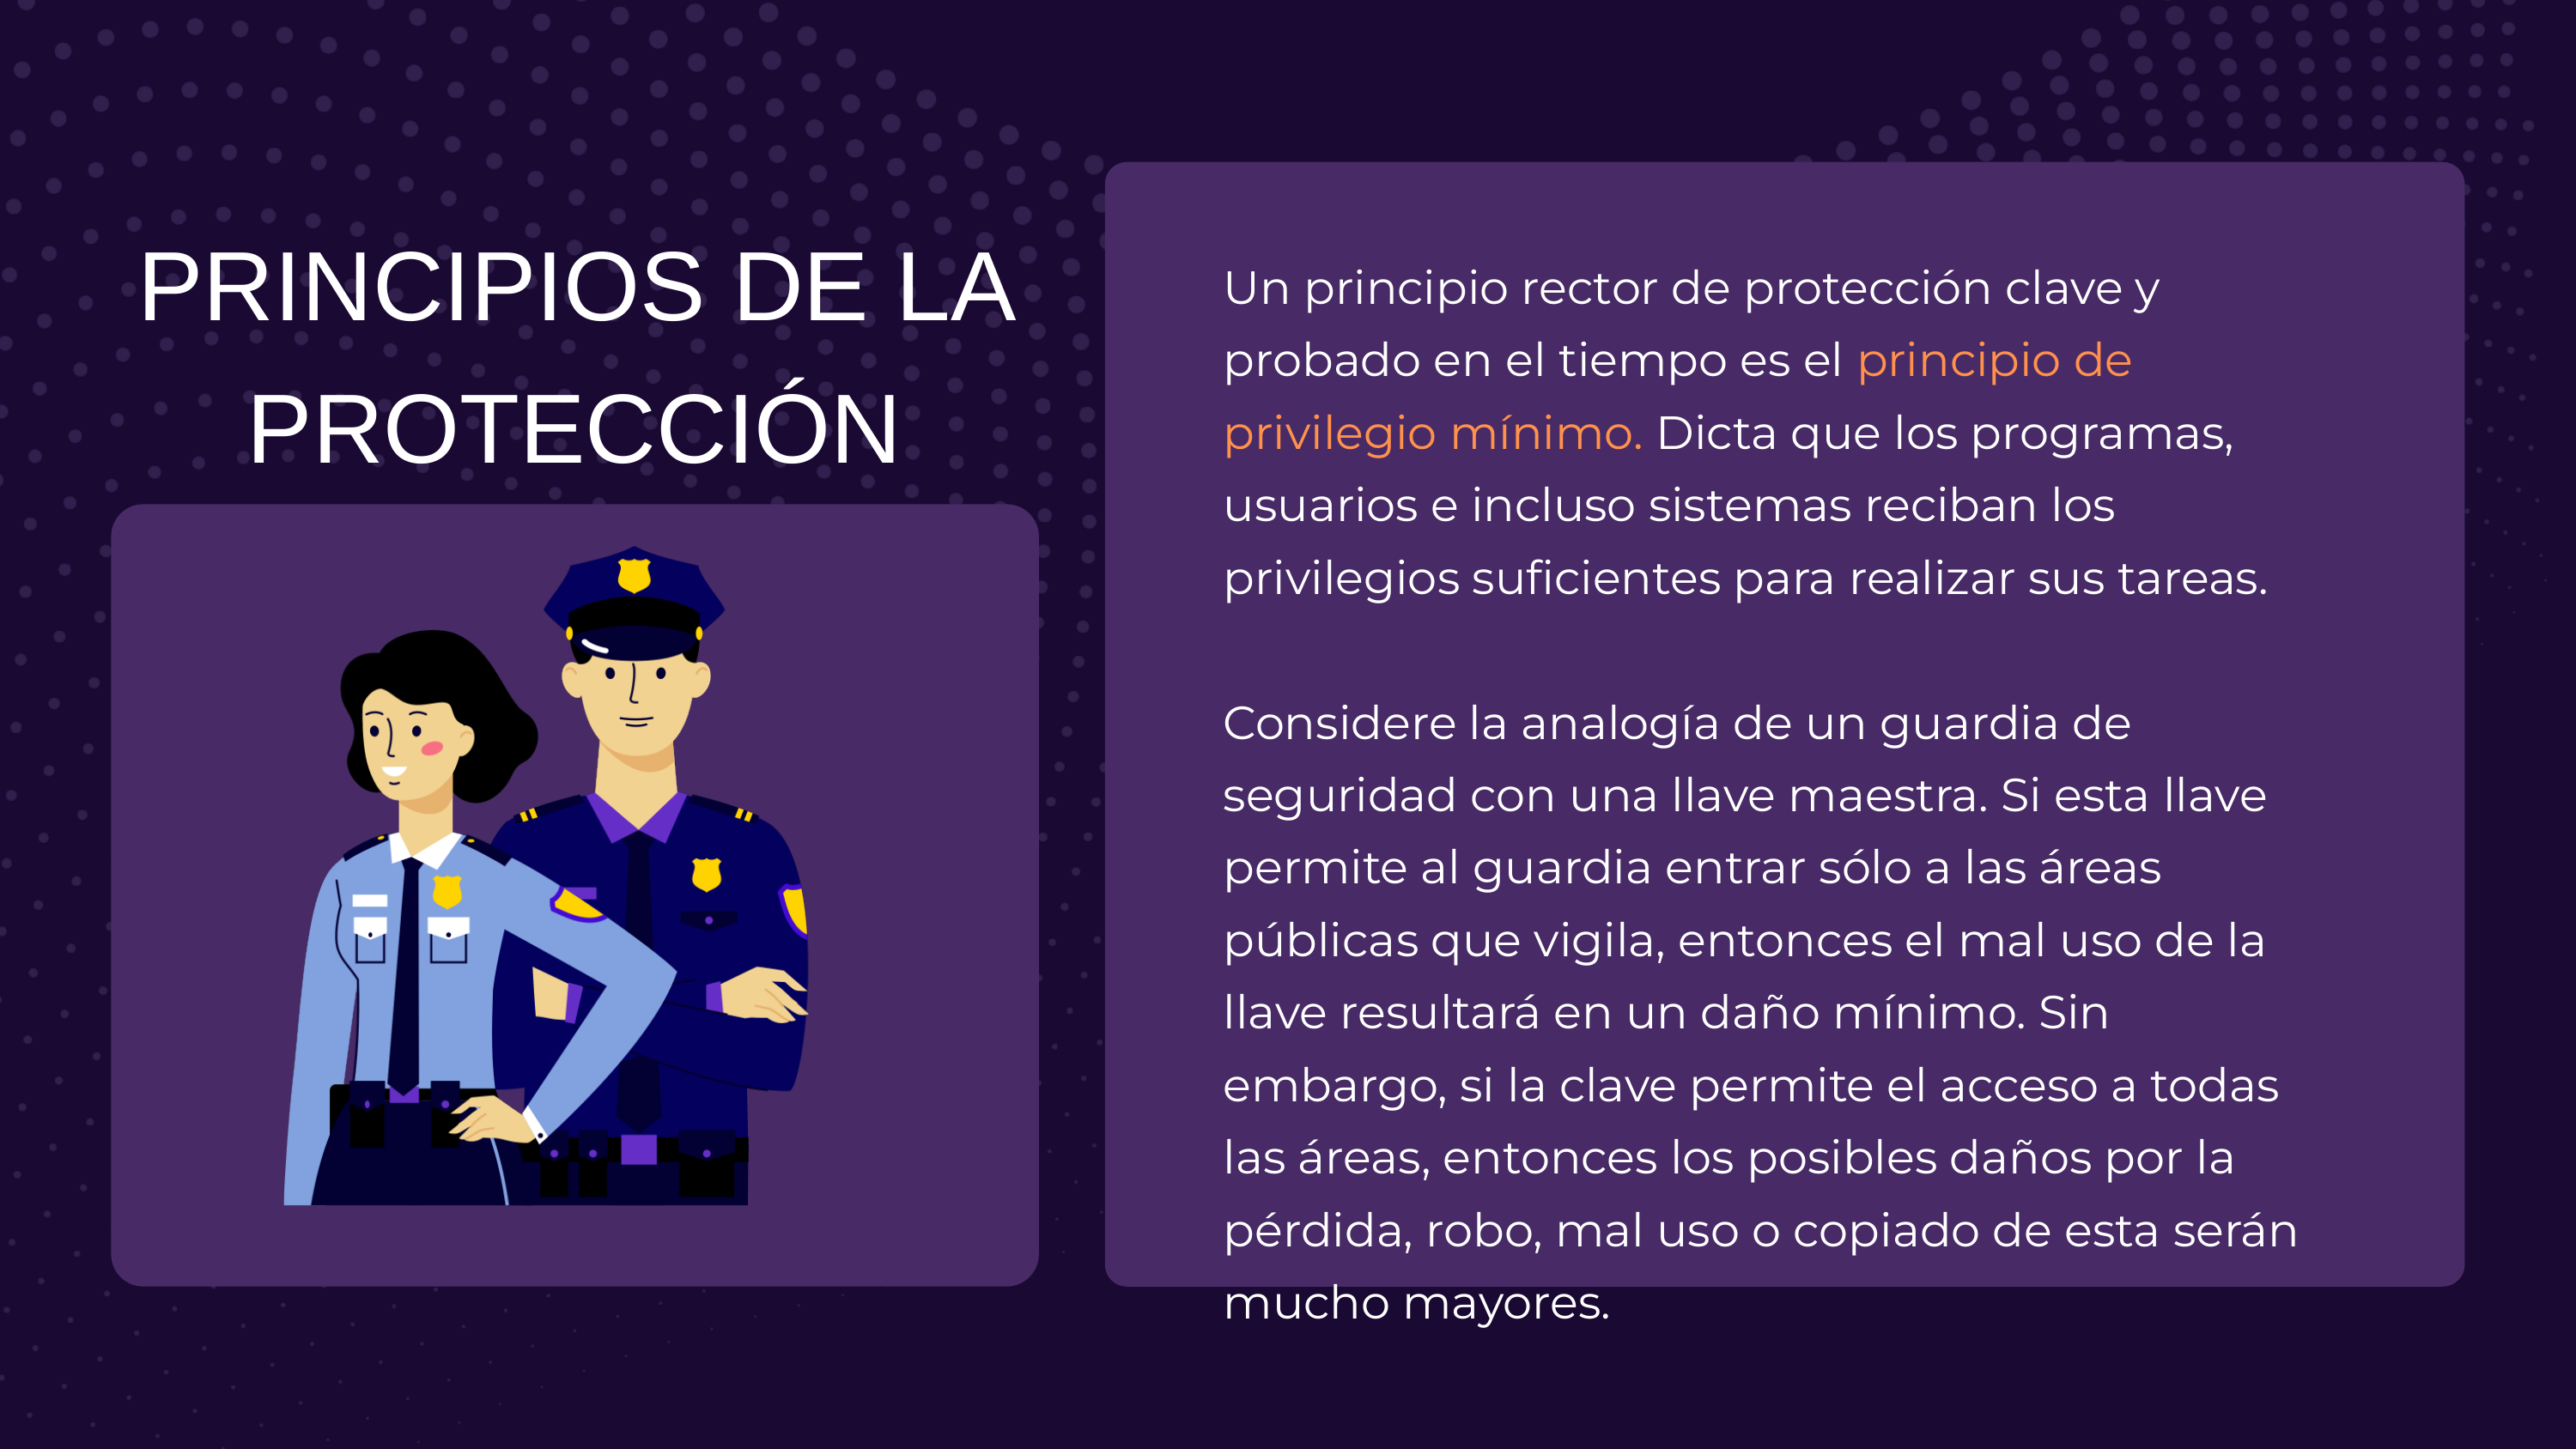

PRINCIPIOS DE LA PROTECCIÓN
Un principio rector de protección clave y probado en el tiempo es el principio de privilegio mínimo. Dicta que los programas, usuarios e incluso sistemas reciban los privilegios suficientes para realizar sus tareas.

Considere la analogía de un guardia de seguridad con una llave maestra. Si esta llave permite al guardia entrar sólo a las áreas públicas que vigila, entonces el mal uso de la llave resultará en un daño mínimo. Sin embargo, si la clave permite el acceso a todas las áreas, entonces los posibles daños por la pérdida, robo, mal uso o copiado de esta serán mucho mayores.